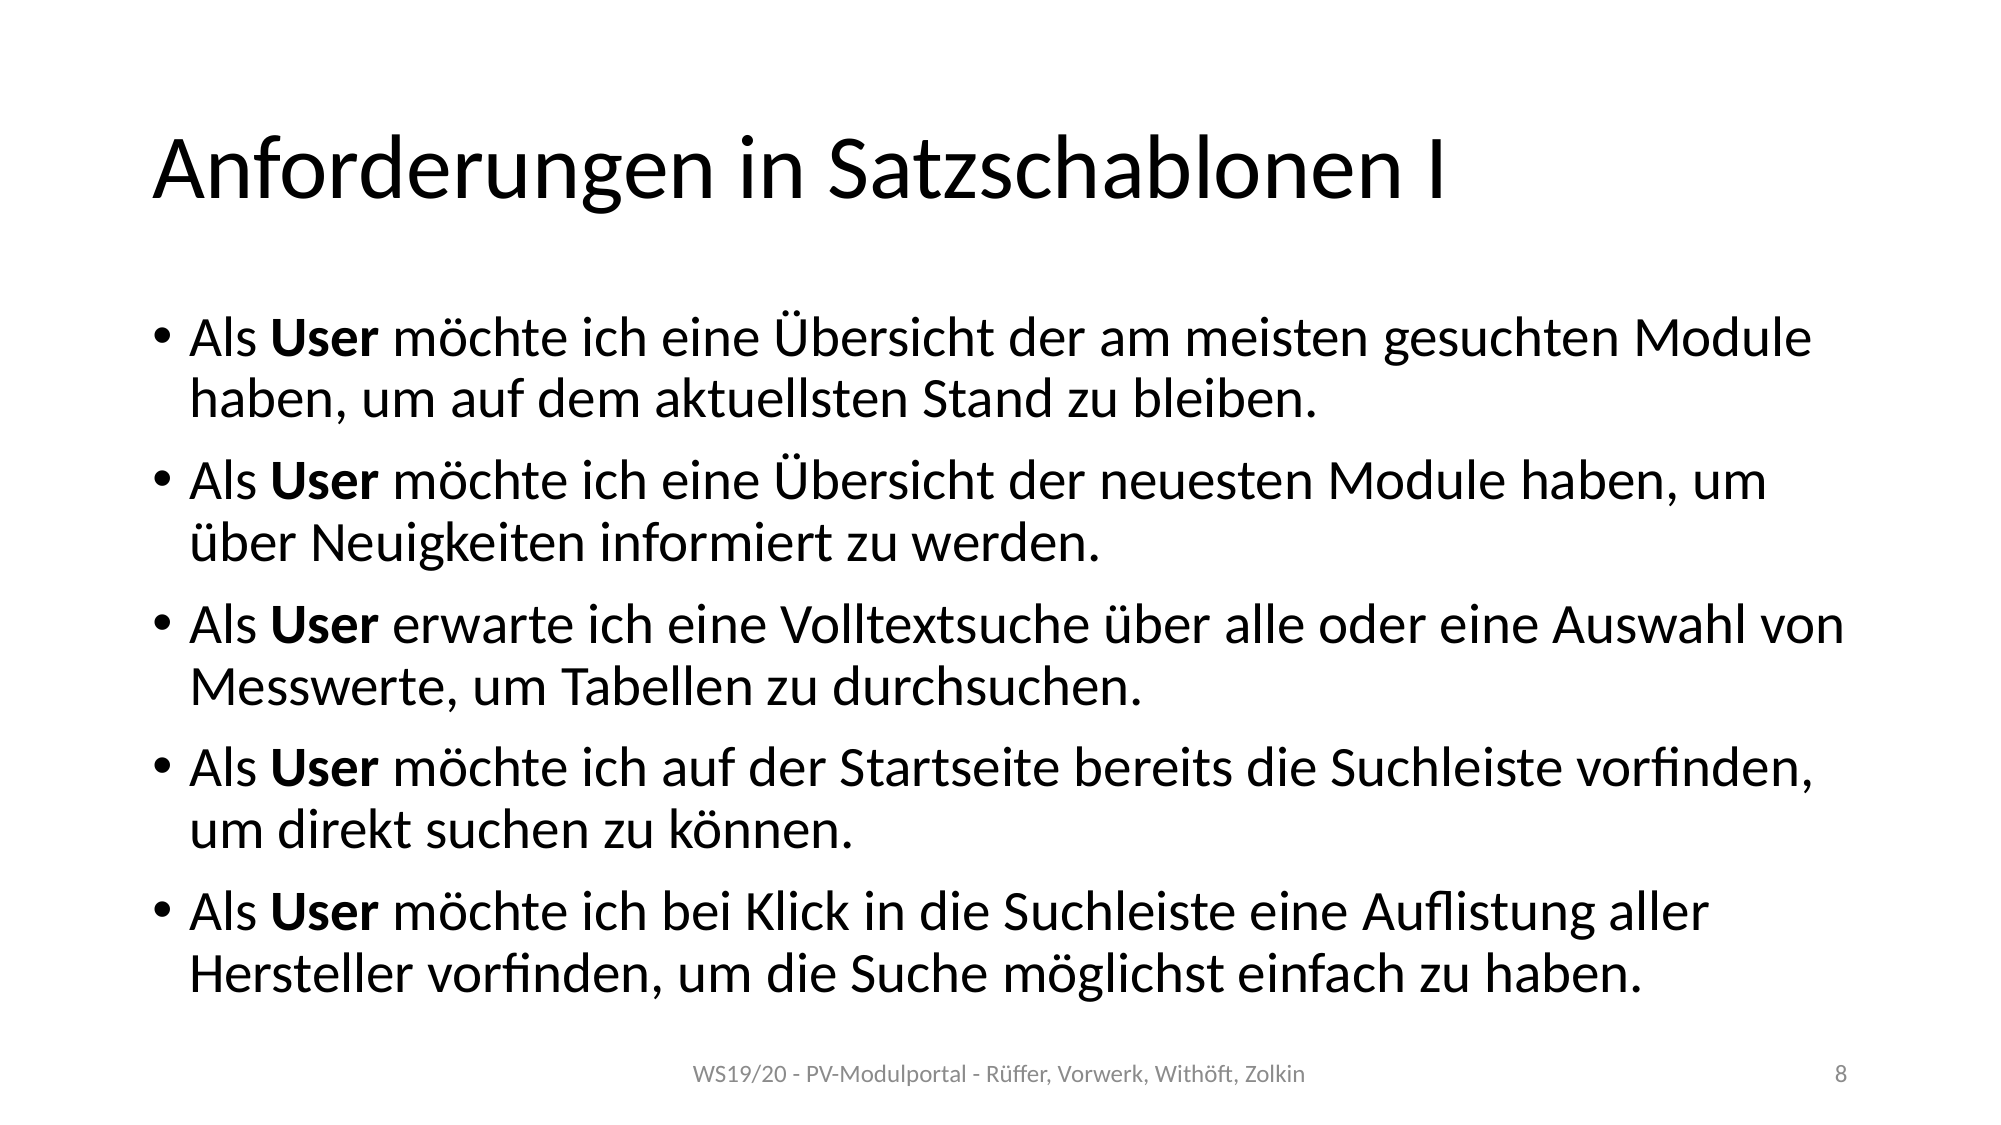

# Anforderungen in Satzschablonen I
Als User möchte ich eine Übersicht der am meisten gesuchten Module haben, um auf dem aktuellsten Stand zu bleiben.
Als User möchte ich eine Übersicht der neuesten Module haben, um über Neuigkeiten informiert zu werden.
Als User erwarte ich eine Volltextsuche über alle oder eine Auswahl von Messwerte, um Tabellen zu durchsuchen.
Als User möchte ich auf der Startseite bereits die Suchleiste vorfinden, um direkt suchen zu können.
Als User möchte ich bei Klick in die Suchleiste eine Auflistung aller Hersteller vorfinden, um die Suche möglichst einfach zu haben.

WS19/20 - PV-Modulportal - Rüffer, Vorwerk, Withöft, Zolkin
8